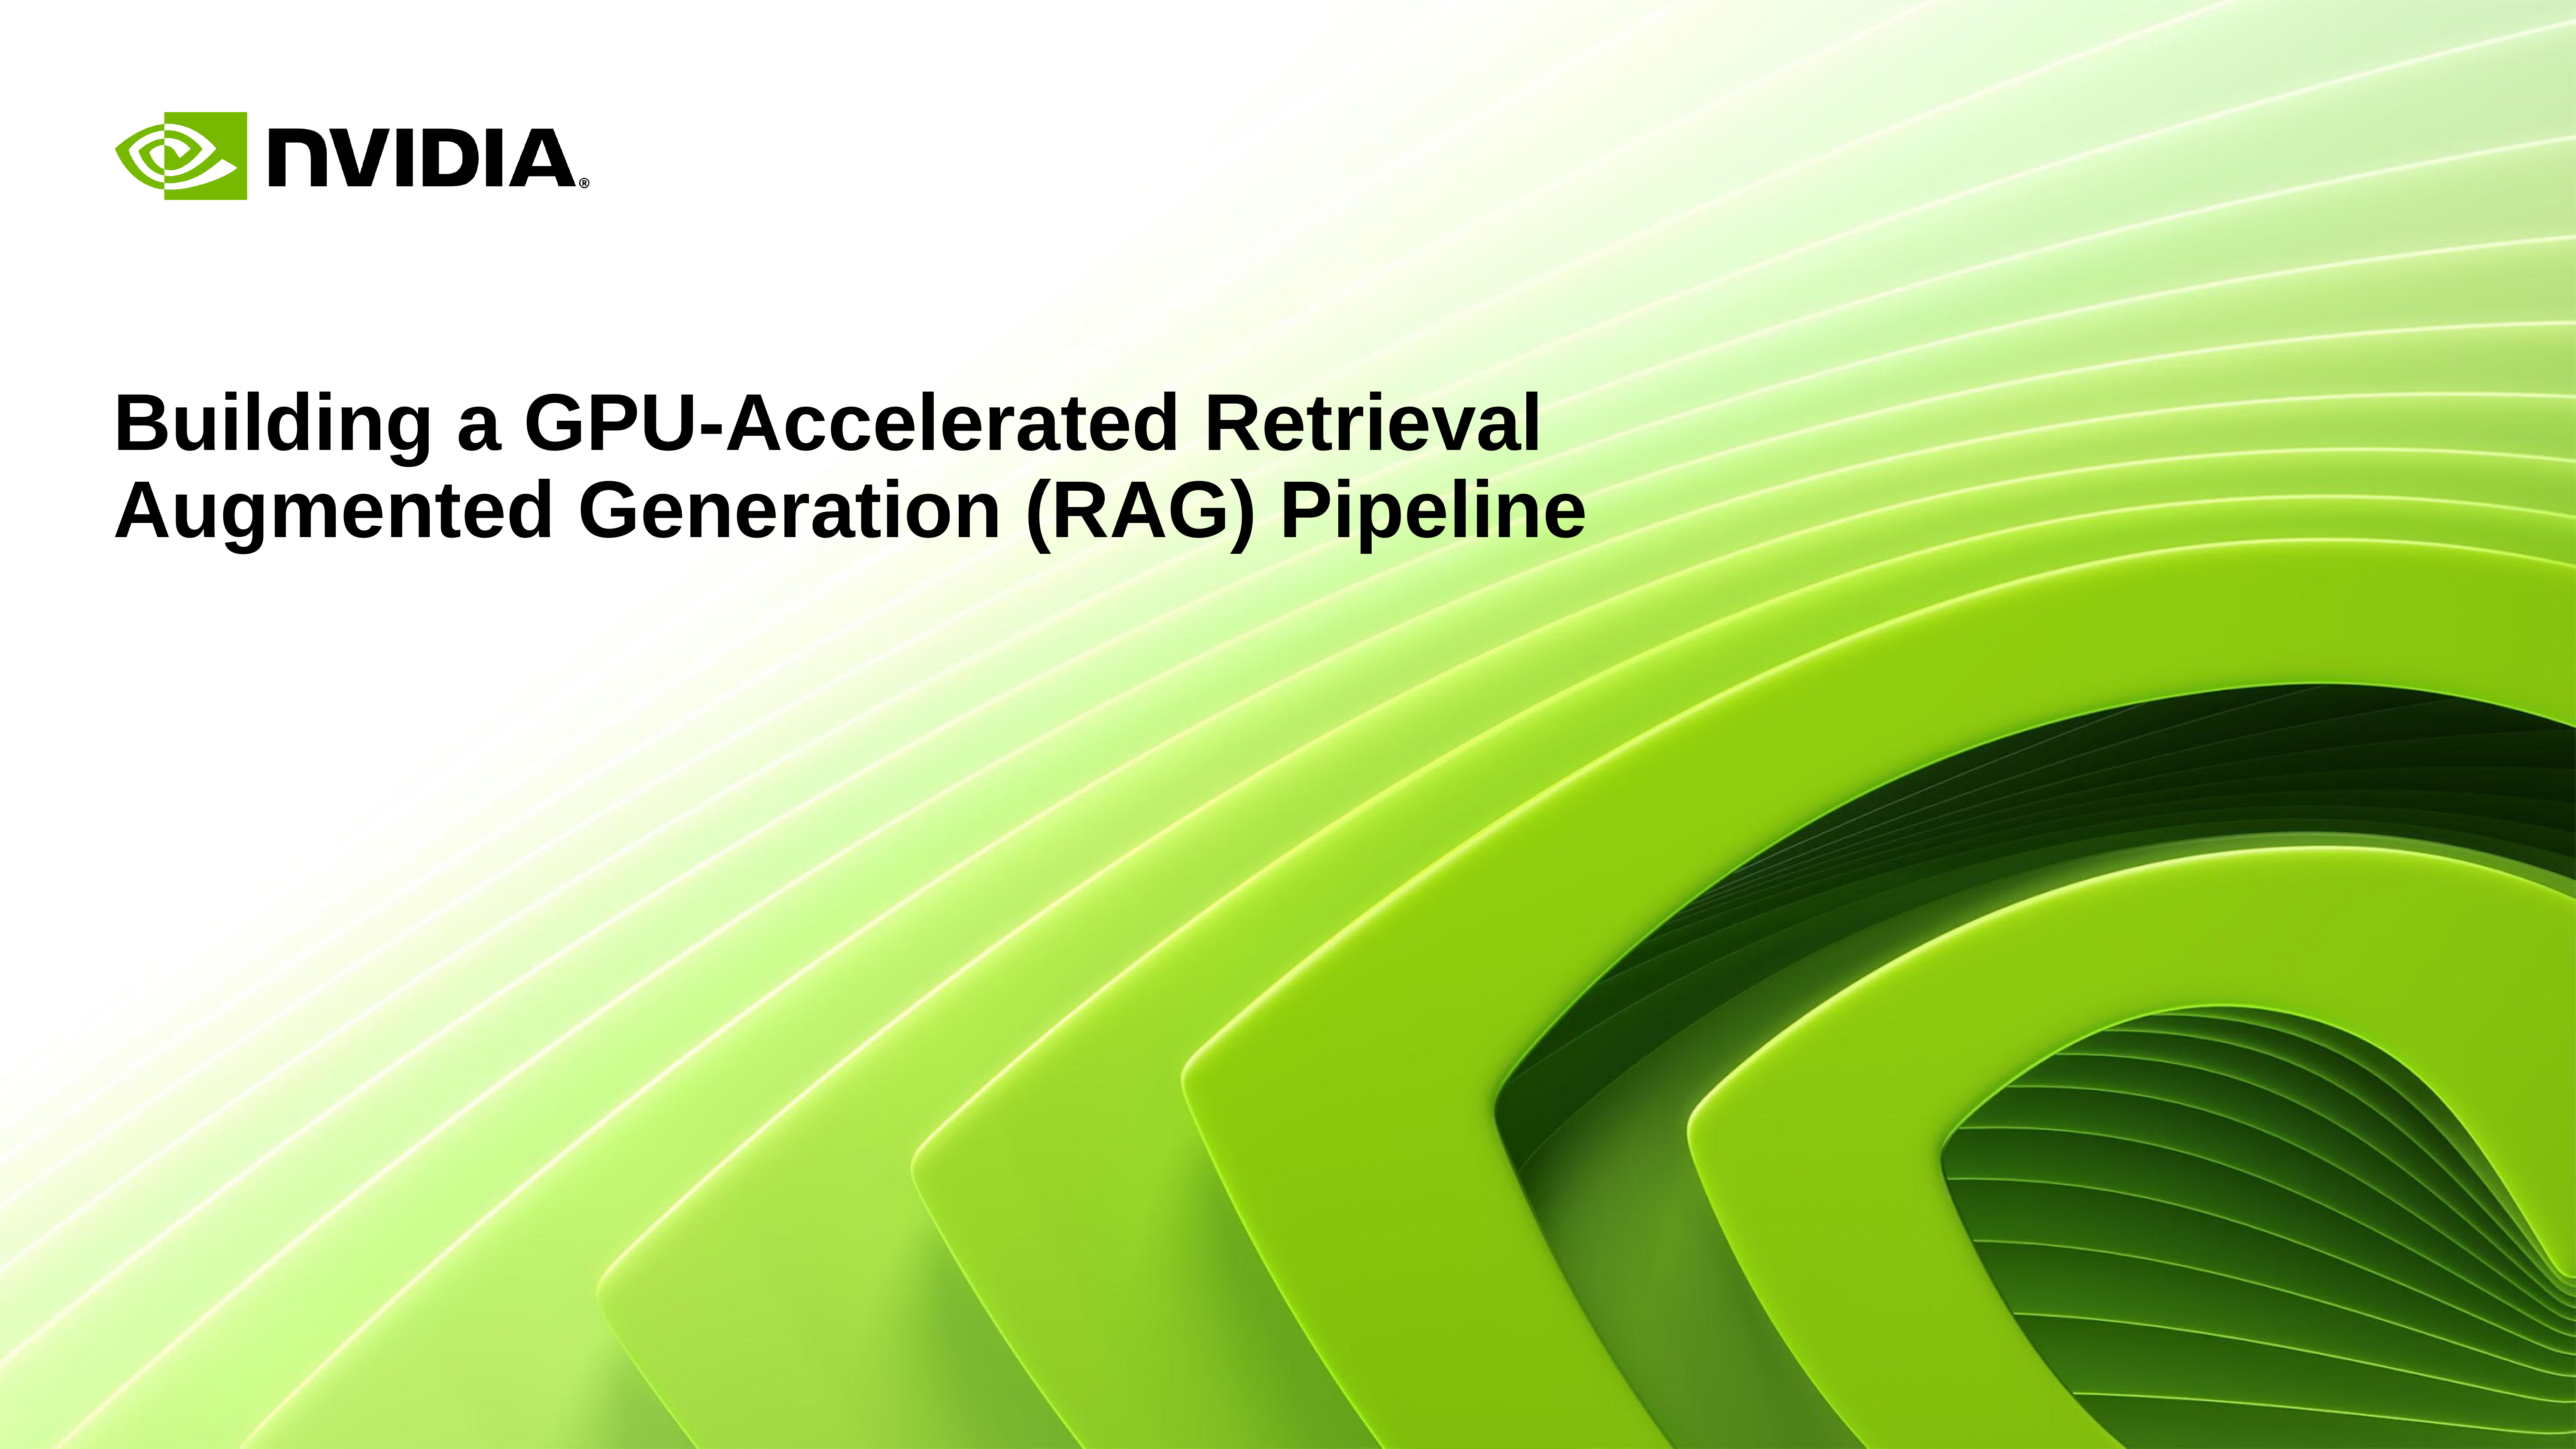

# Building a GPU-Accelerated Retrieval Augmented Generation (RAG) Pipeline